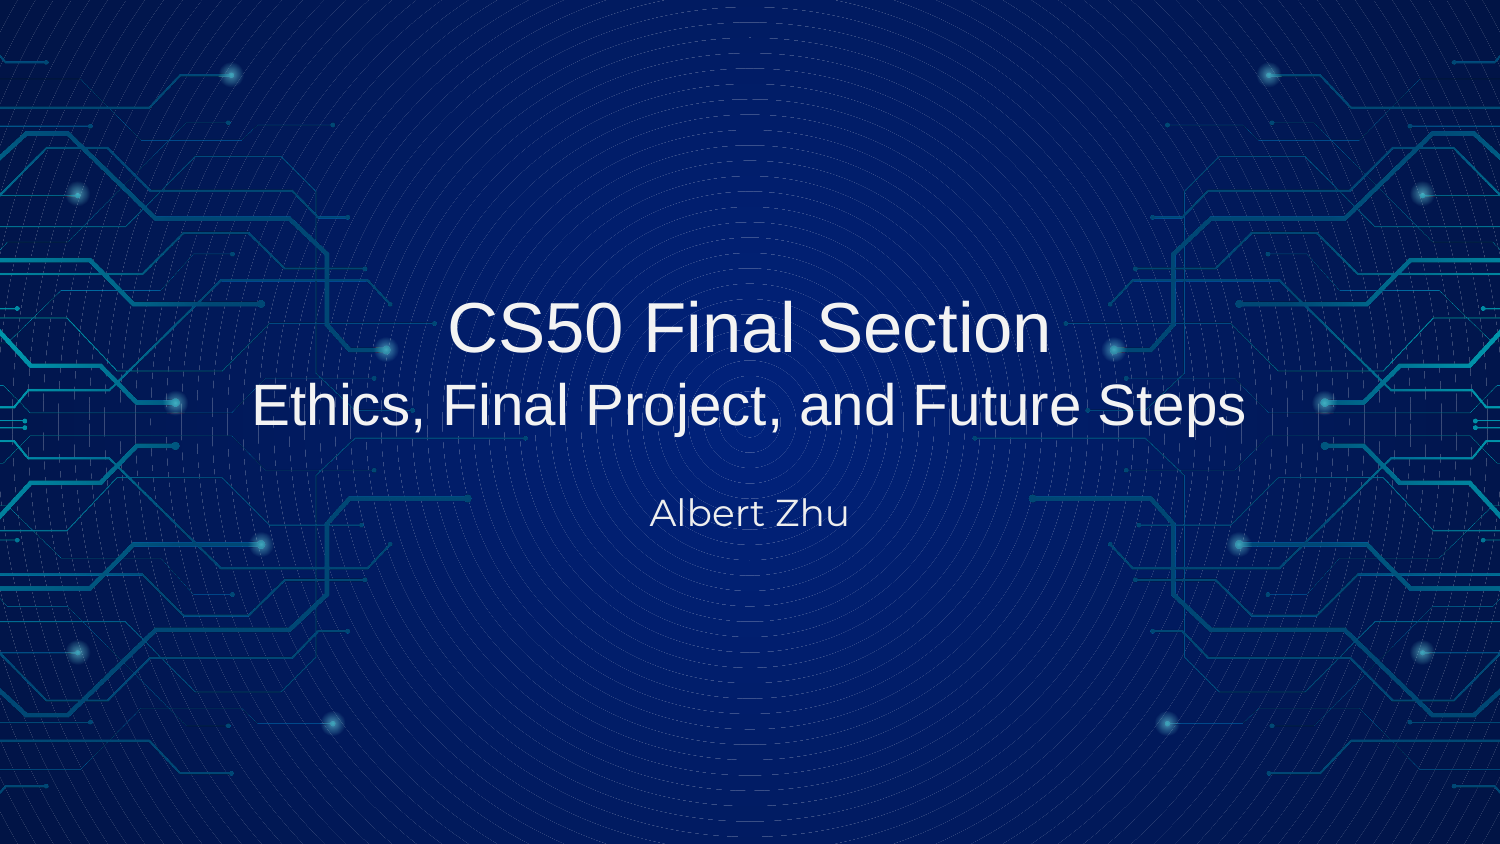

# CS50 Final Section
Ethics, Final Project, and Future Steps
Albert Zhu